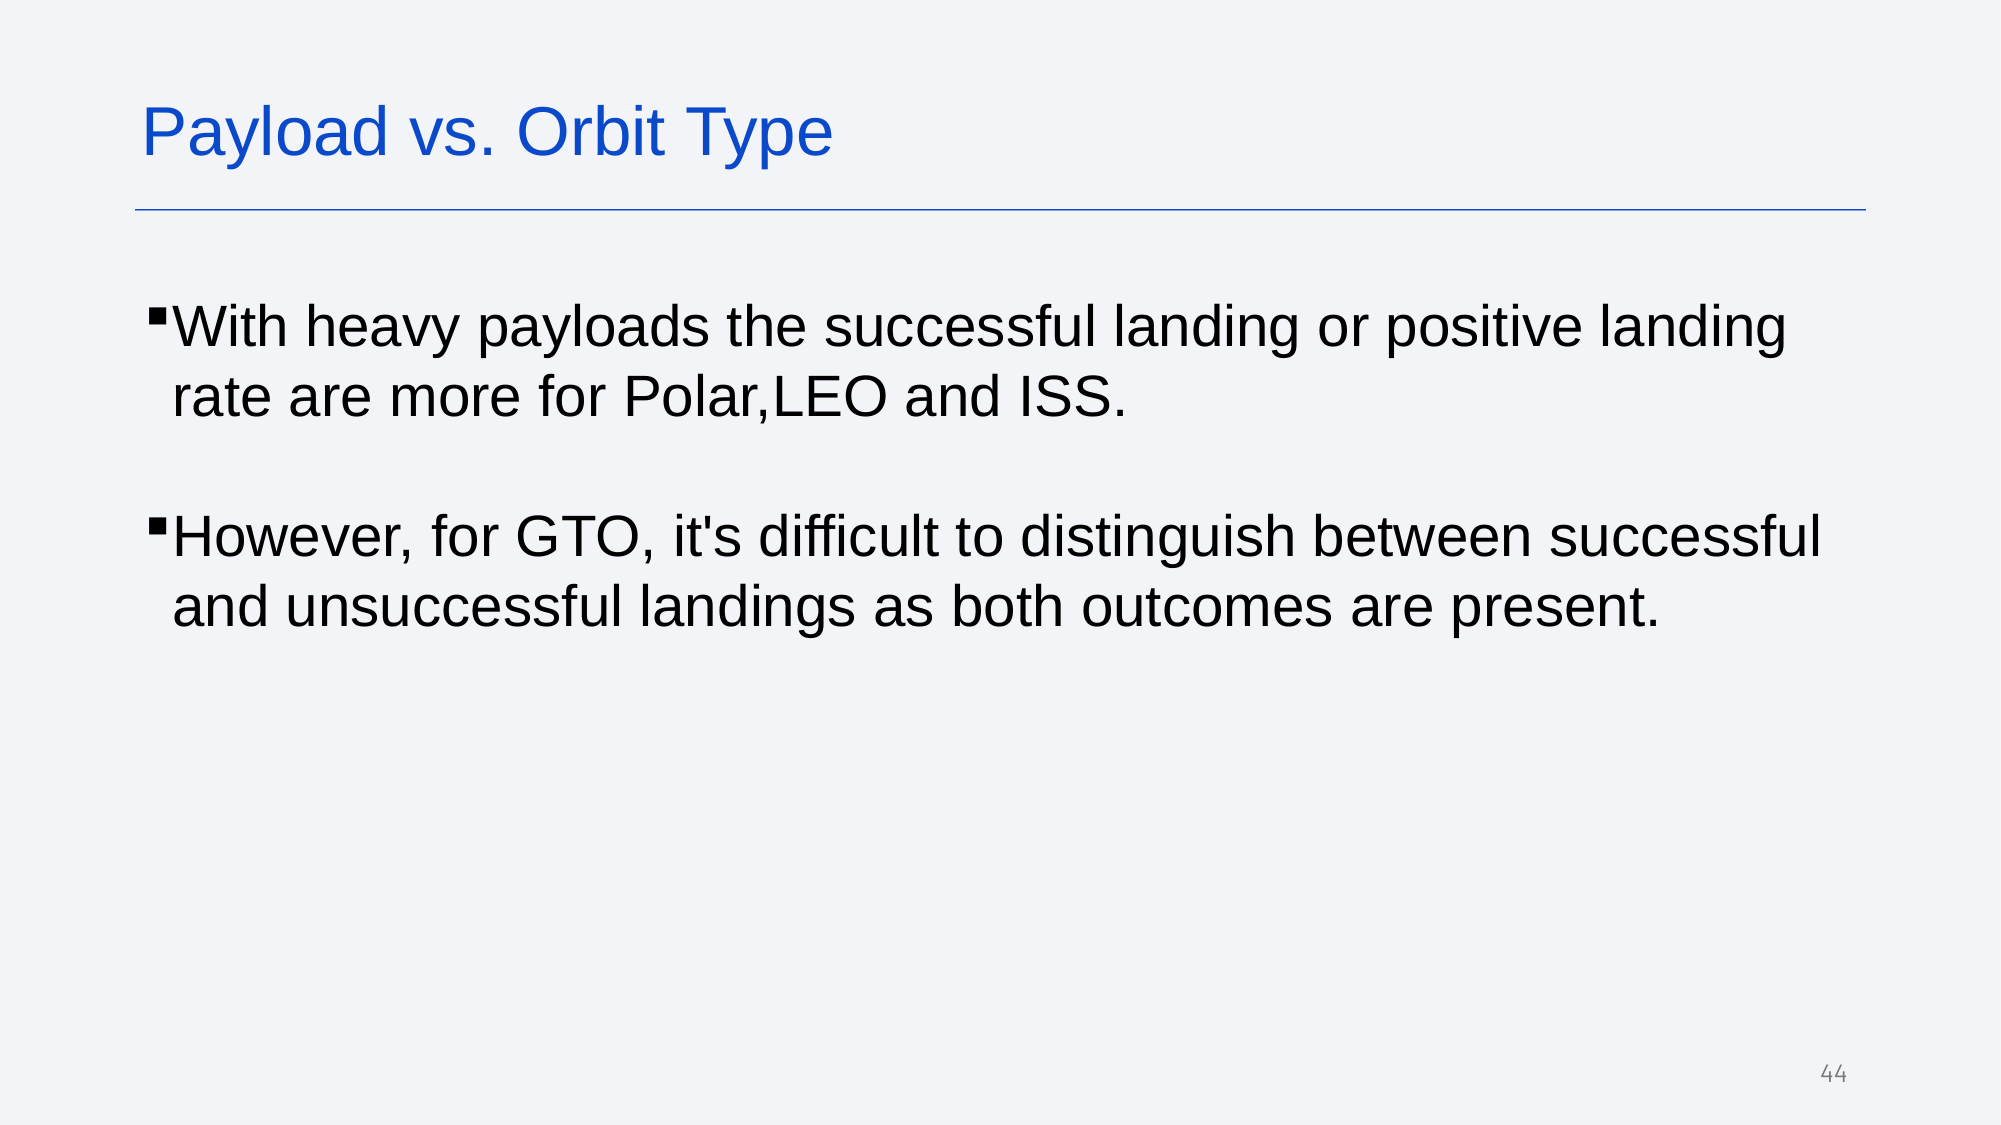

Payload vs. Orbit Type
With heavy payloads the successful landing or positive landing rate are more for Polar,LEO and ISS.

However, for GTO, it's difficult to distinguish between successful and unsuccessful landings as both outcomes are present.

44